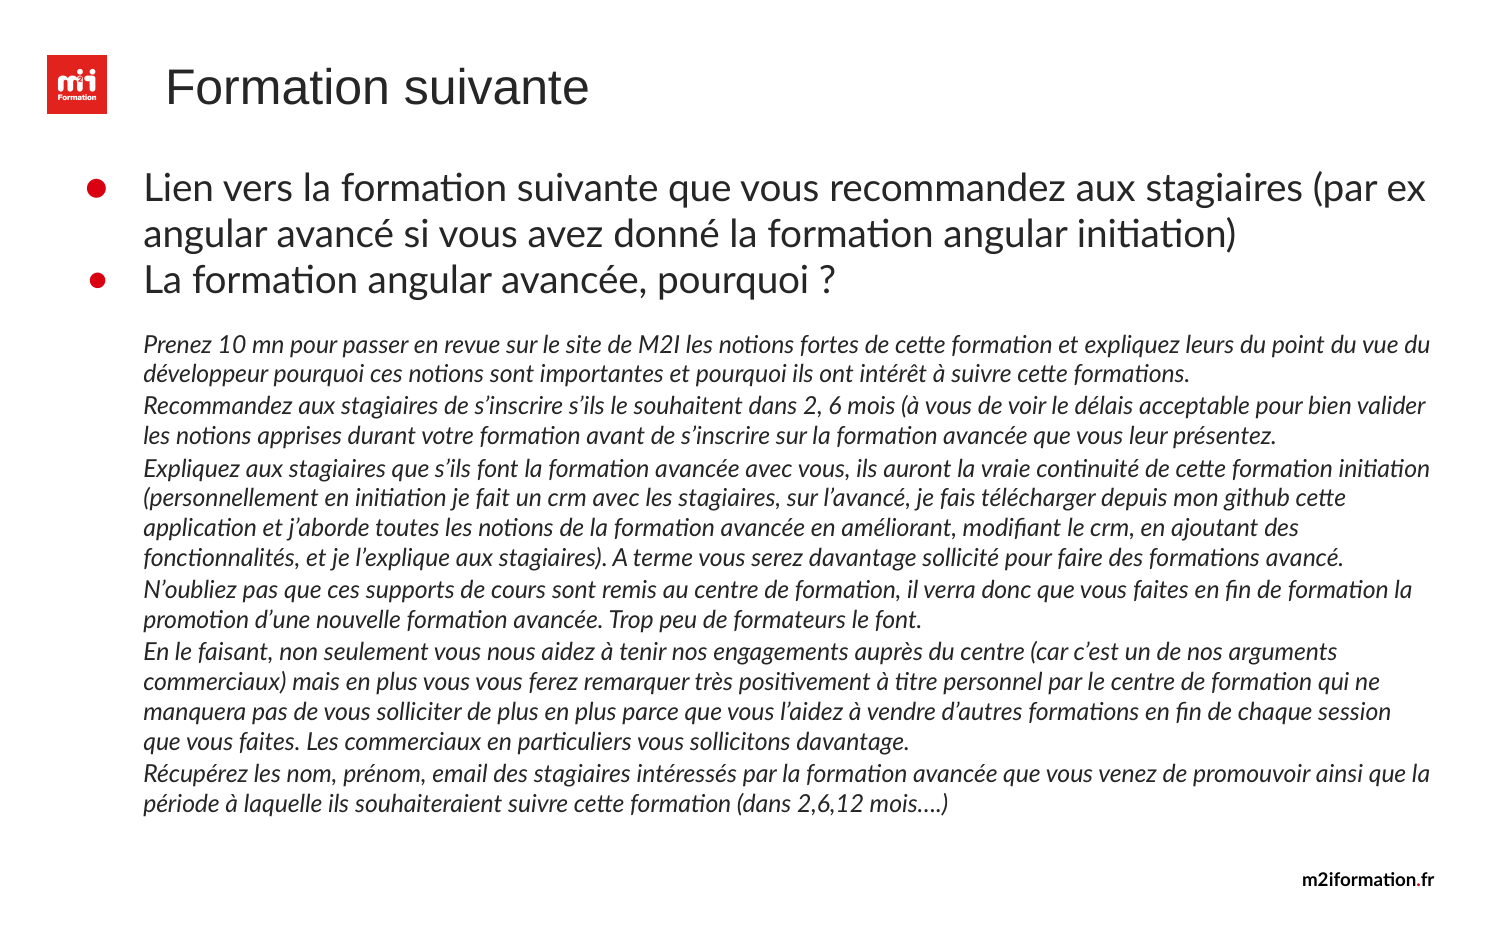

# Formation suivante
Lien vers la formation suivante que vous recommandez aux stagiaires (par ex angular avancé si vous avez donné la formation angular initiation)
La formation angular avancée, pourquoi ?

Prenez 10 mn pour passer en revue sur le site de M2I les notions fortes de cette formation et expliquez leurs du point du vue du développeur pourquoi ces notions sont importantes et pourquoi ils ont intérêt à suivre cette formations.
Recommandez aux stagiaires de s’inscrire s’ils le souhaitent dans 2, 6 mois (à vous de voir le délais acceptable pour bien valider les notions apprises durant votre formation avant de s’inscrire sur la formation avancée que vous leur présentez.
Expliquez aux stagiaires que s’ils font la formation avancée avec vous, ils auront la vraie continuité de cette formation initiation (personnellement en initiation je fait un crm avec les stagiaires, sur l’avancé, je fais télécharger depuis mon github cette application et j’aborde toutes les notions de la formation avancée en améliorant, modifiant le crm, en ajoutant des fonctionnalités, et je l’explique aux stagiaires). A terme vous serez davantage sollicité pour faire des formations avancé.
N’oubliez pas que ces supports de cours sont remis au centre de formation, il verra donc que vous faites en fin de formation la promotion d’une nouvelle formation avancée. Trop peu de formateurs le font.
En le faisant, non seulement vous nous aidez à tenir nos engagements auprès du centre (car c’est un de nos arguments commerciaux) mais en plus vous vous ferez remarquer très positivement à titre personnel par le centre de formation qui ne manquera pas de vous solliciter de plus en plus parce que vous l’aidez à vendre d’autres formations en fin de chaque session que vous faites. Les commerciaux en particuliers vous sollicitons davantage.
Récupérez les nom, prénom, email des stagiaires intéressés par la formation avancée que vous venez de promouvoir ainsi que la période à laquelle ils souhaiteraient suivre cette formation (dans 2,6,12 mois….)